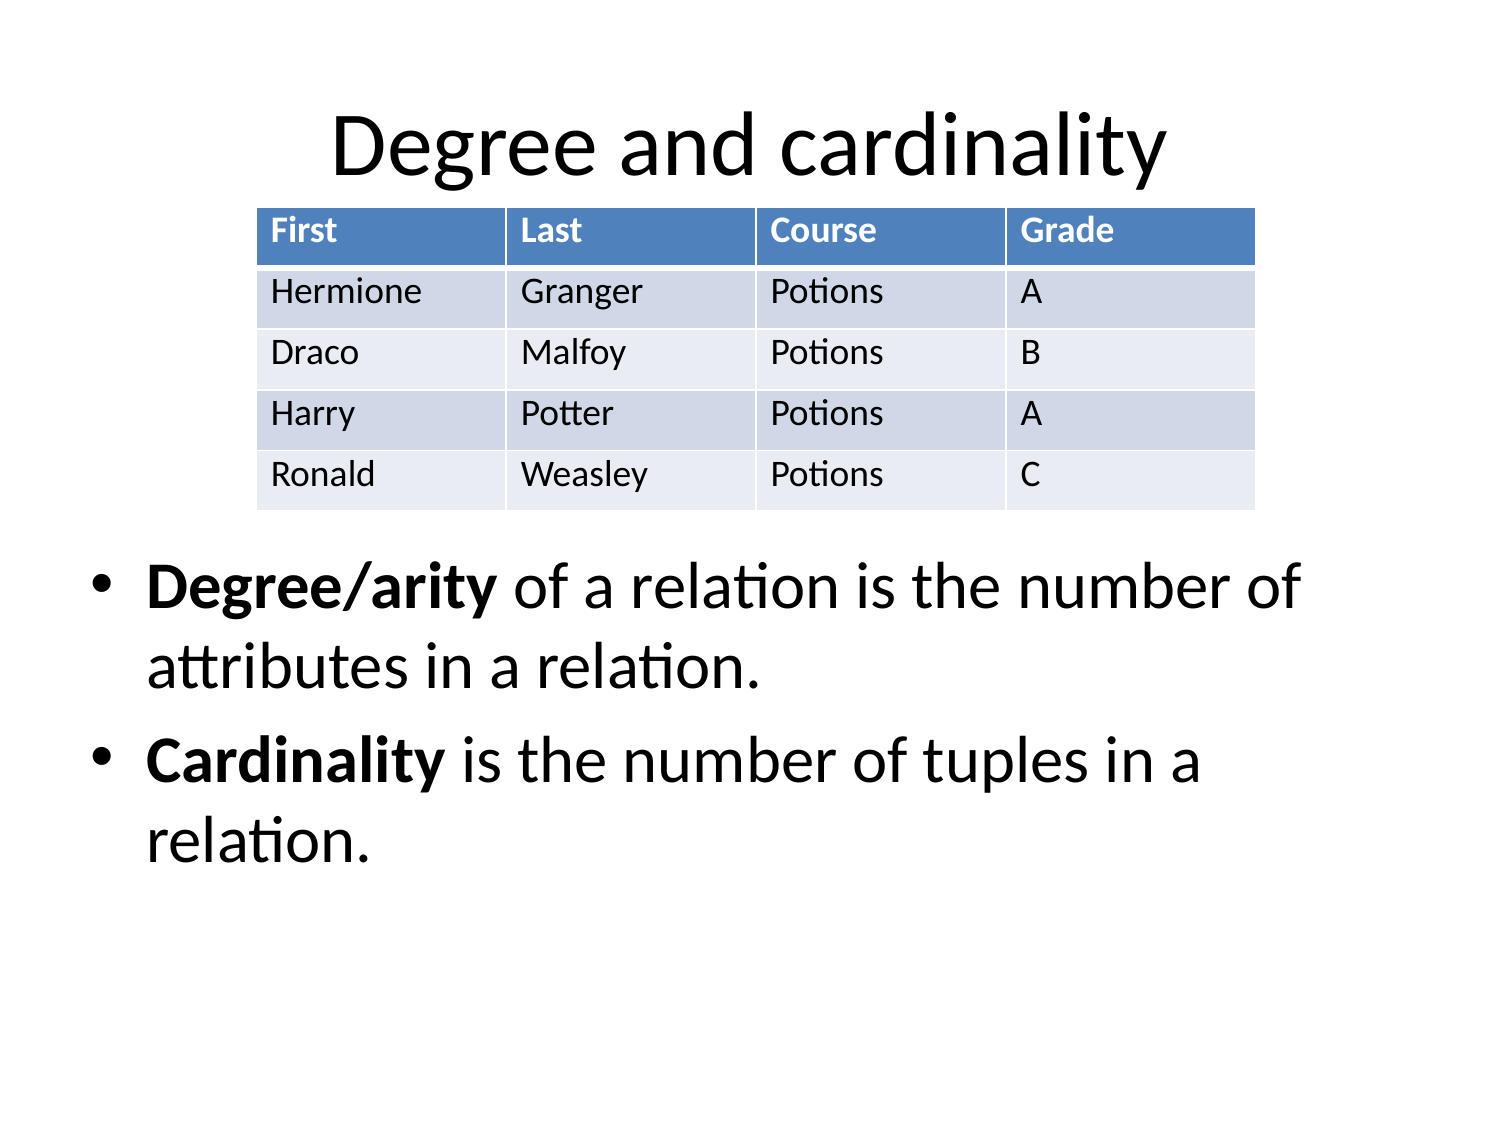

# Degree and cardinality
| First | Last | Course | Grade |
| --- | --- | --- | --- |
| Hermione | Granger | Potions | A |
| Draco | Malfoy | Potions | B |
| Harry | Potter | Potions | A |
| Ronald | Weasley | Potions | C |
Degree/arity of a relation is the number of attributes in a relation.
Cardinality is the number of tuples in a relation.